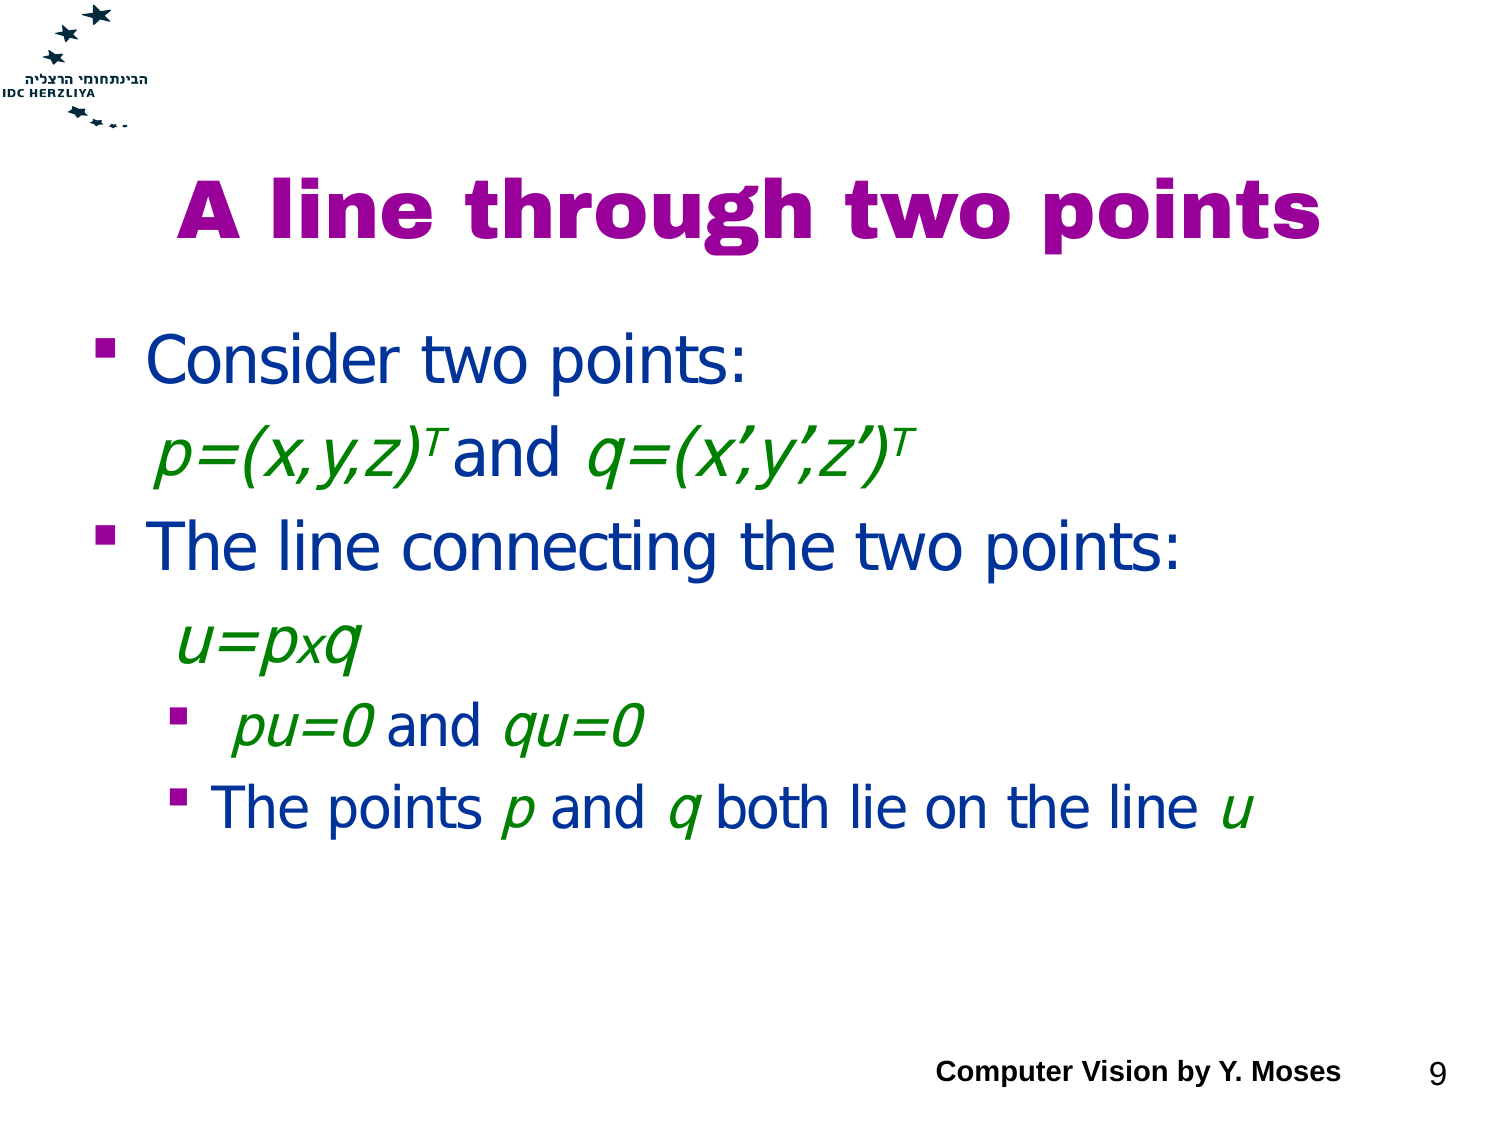

# A line through two points
Consider two points:
   p=(x,y,z)T and q=(x’,y’,z’)T
The line connecting the two points:
    u=pxq
 pu=0 and qu=0
The points p and q both lie on the line u

Computer Vision by Y. Moses
9